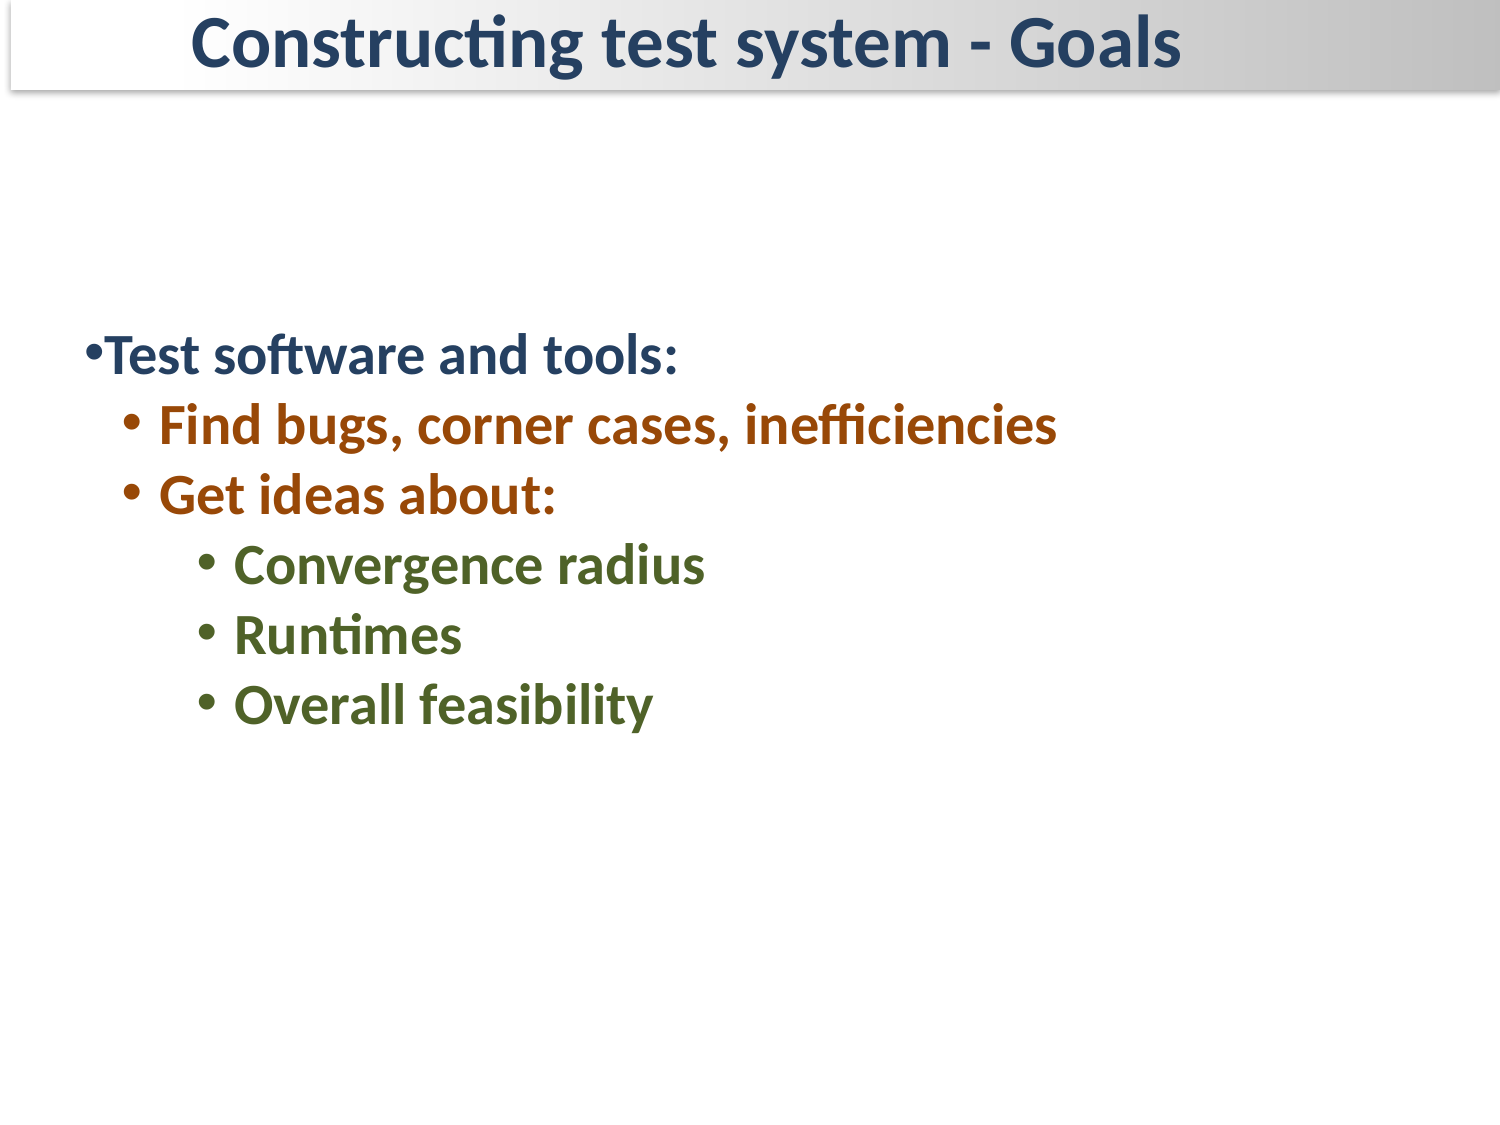

Constructing test system - Goals

Test software and tools:
Find bugs, corner cases, inefficiencies
Get ideas about:
Convergence radius
Runtimes
Overall feasibility